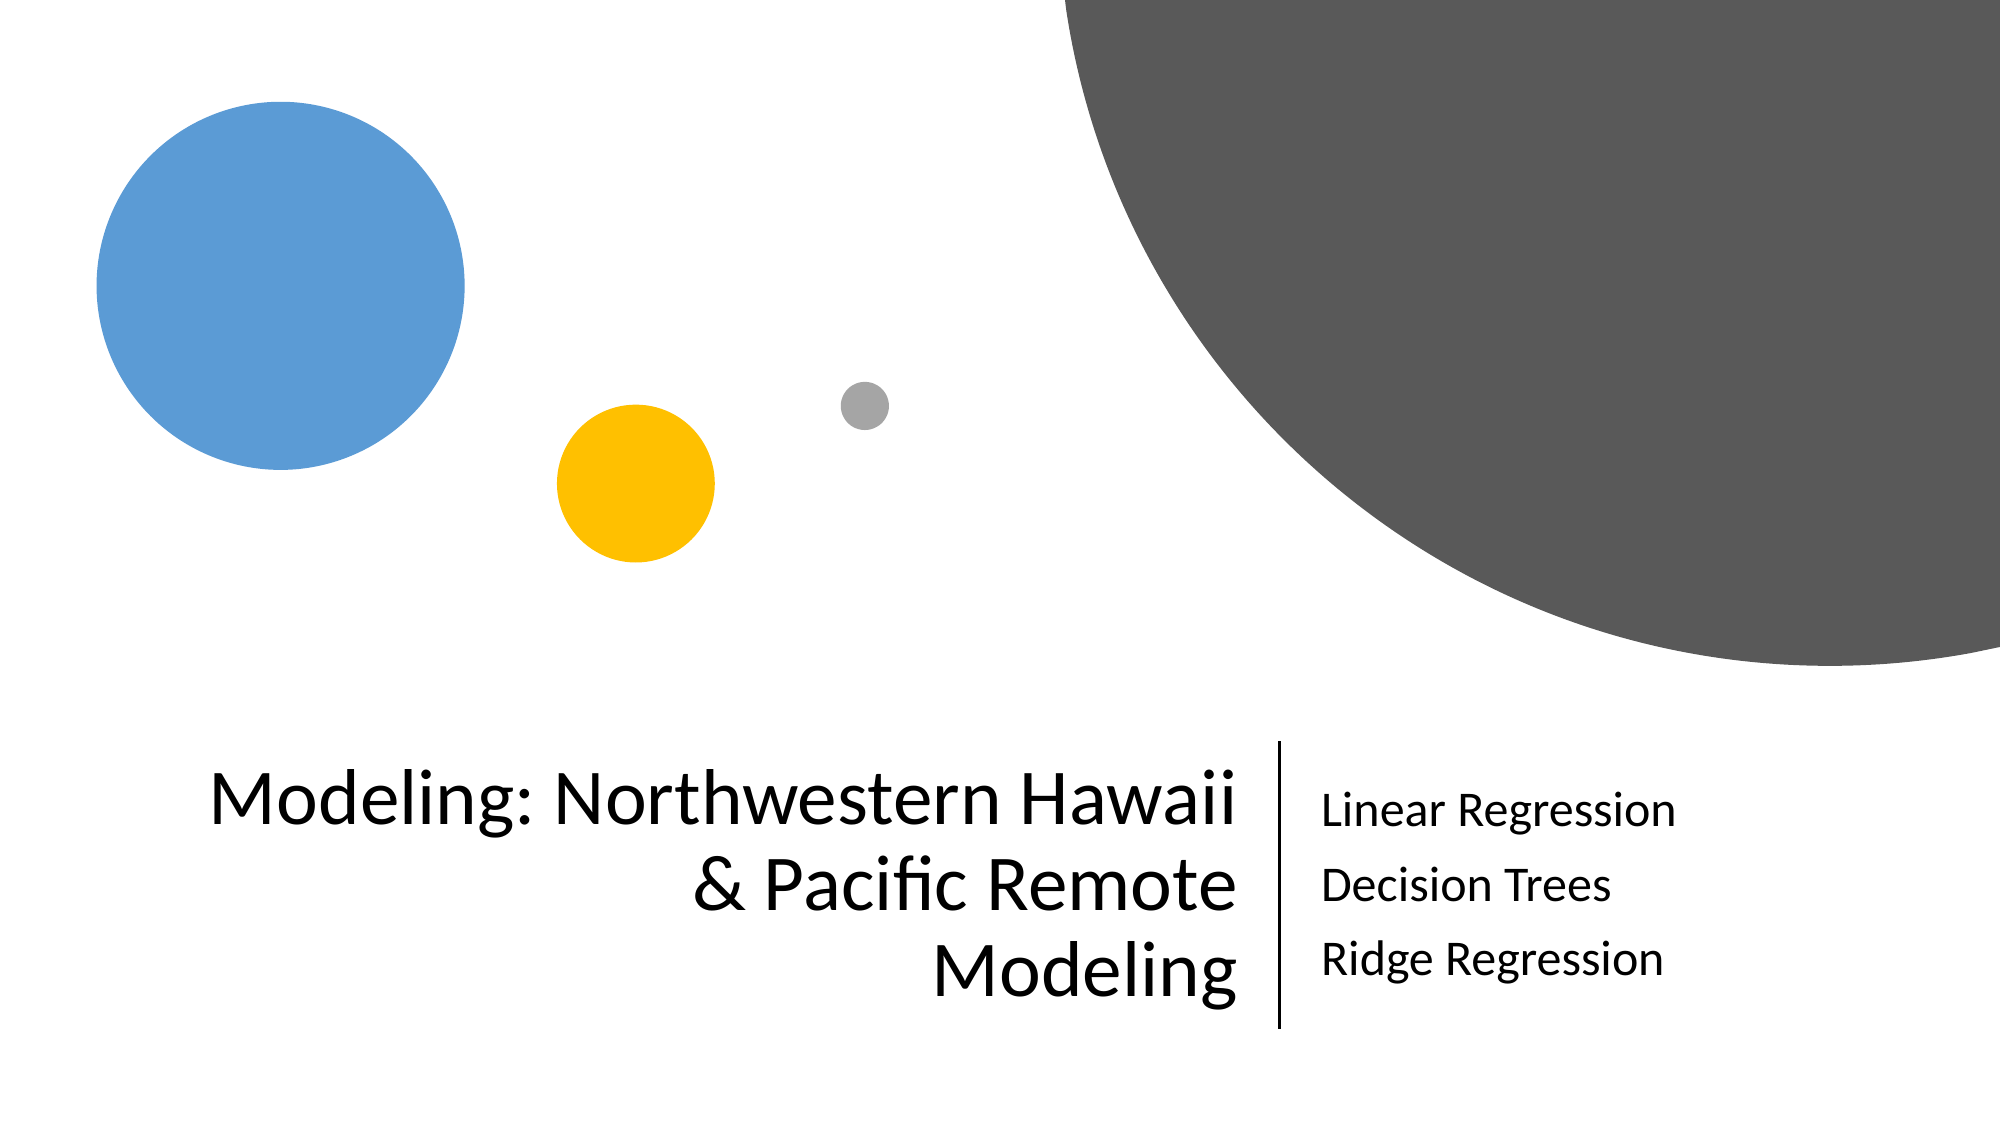

# Modeling: Northwestern Hawaii & Pacific Remote Modeling
Linear Regression
Decision Trees
Ridge Regression